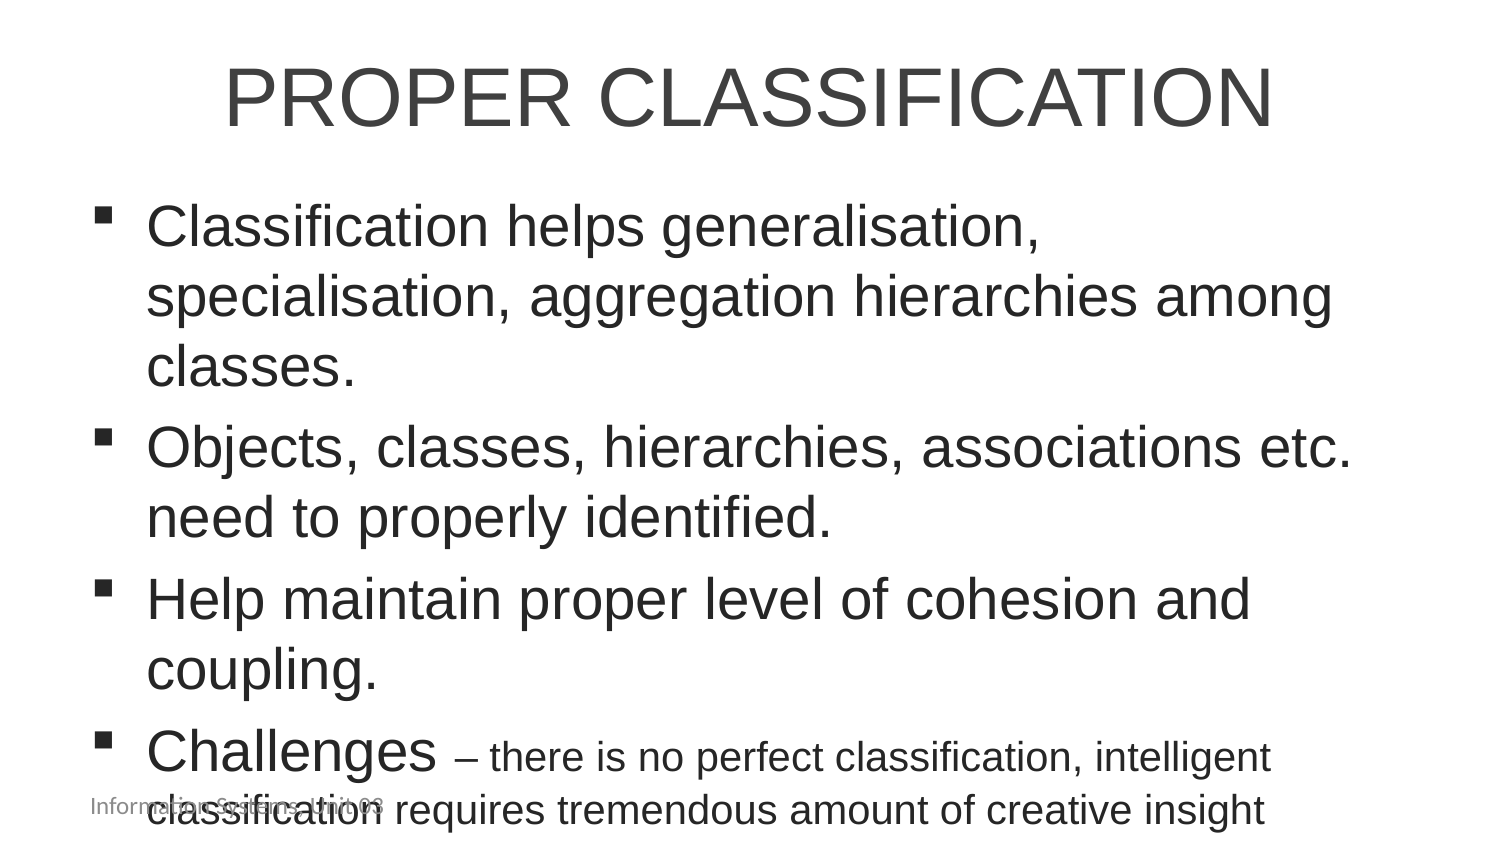

# Proper classification
Classification helps generalisation, specialisation, aggregation hierarchies among classes.
Objects, classes, hierarchies, associations etc. need to properly identified.
Help maintain proper level of cohesion and coupling.
Challenges – there is no perfect classification, intelligent classification requires tremendous amount of creative insight
Information Systems, Unit 03
24